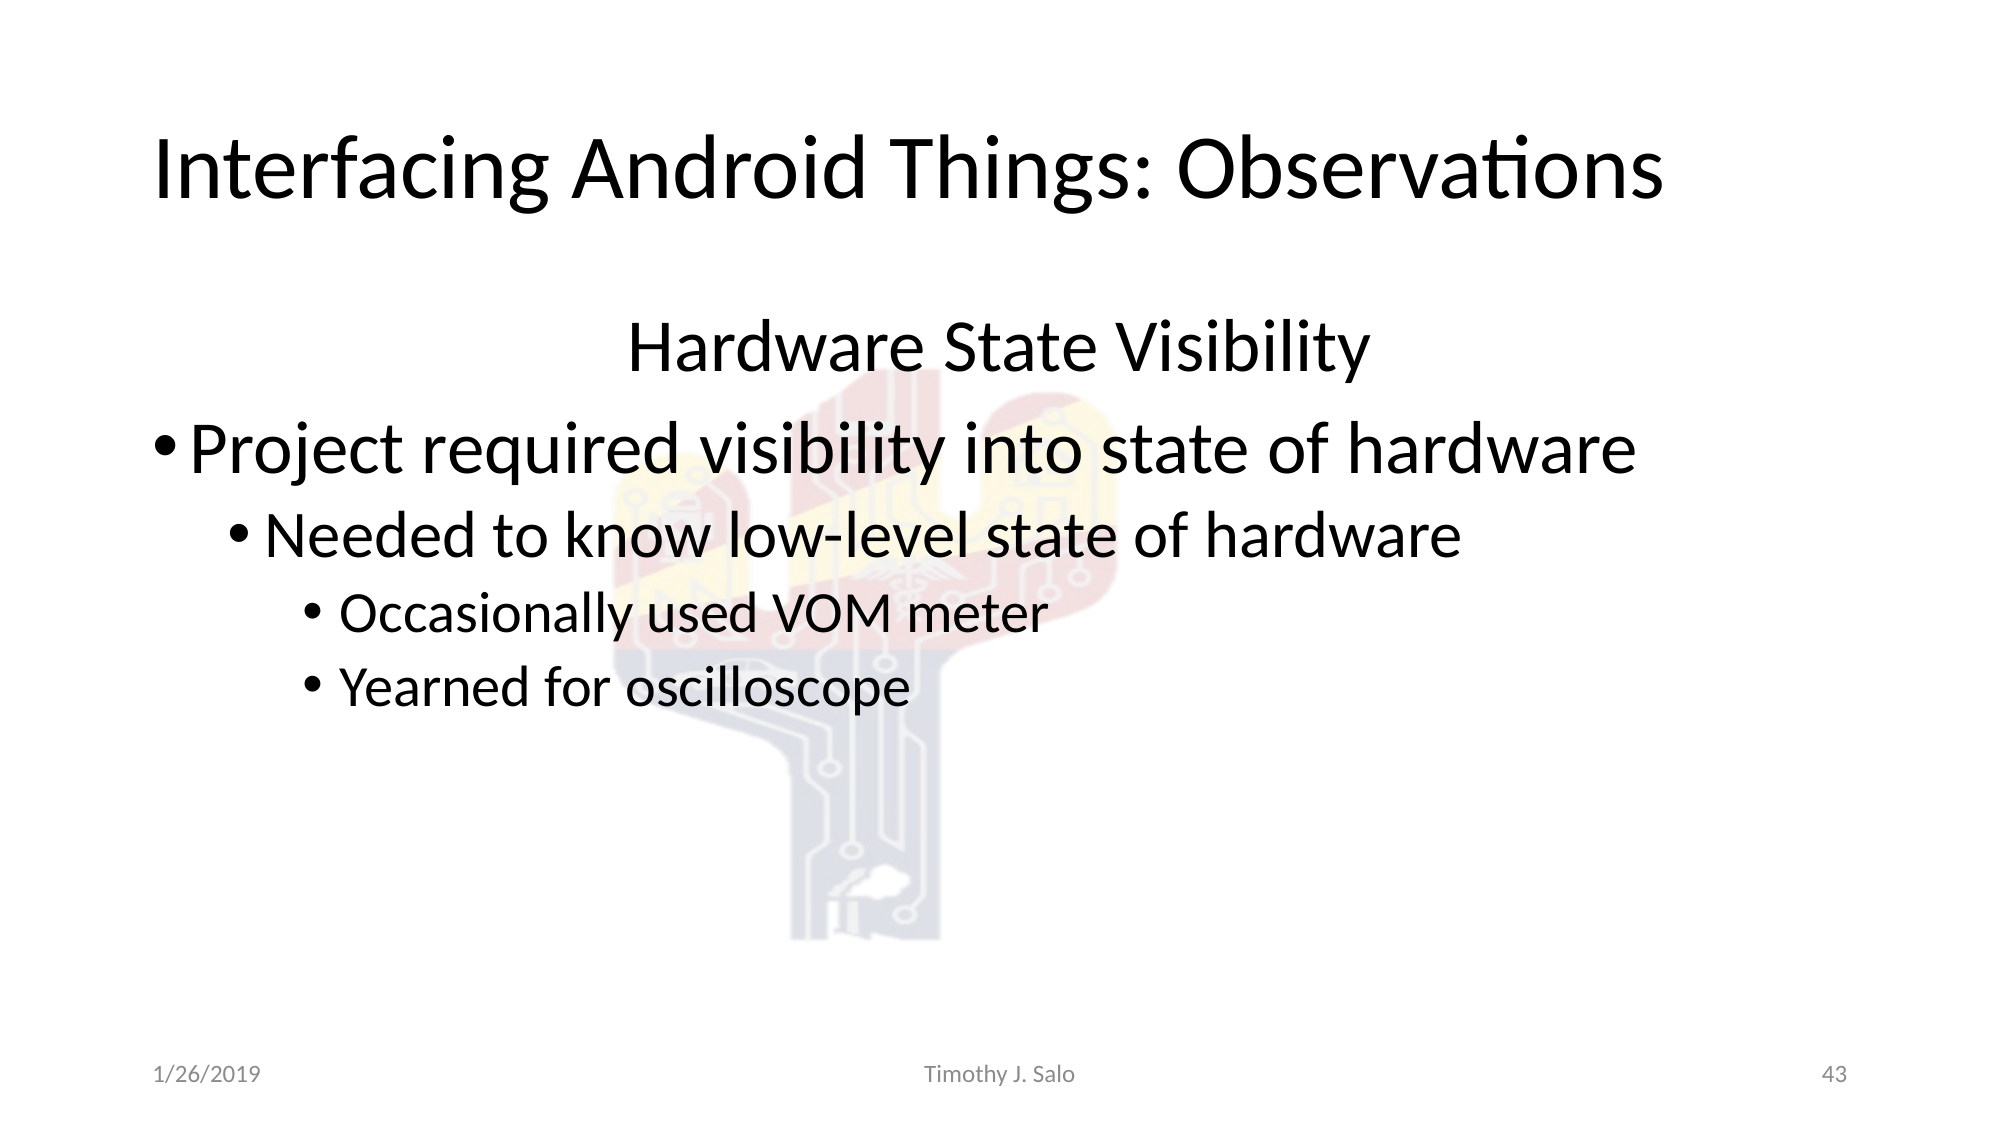

# Interfacing Android Things: Observations
Hardware State Visibility
Project required visibility into state of hardware
Needed to know low-level state of hardware
Occasionally used VOM meter
Yearned for oscilloscope
1/26/2019
Timothy J. Salo
43